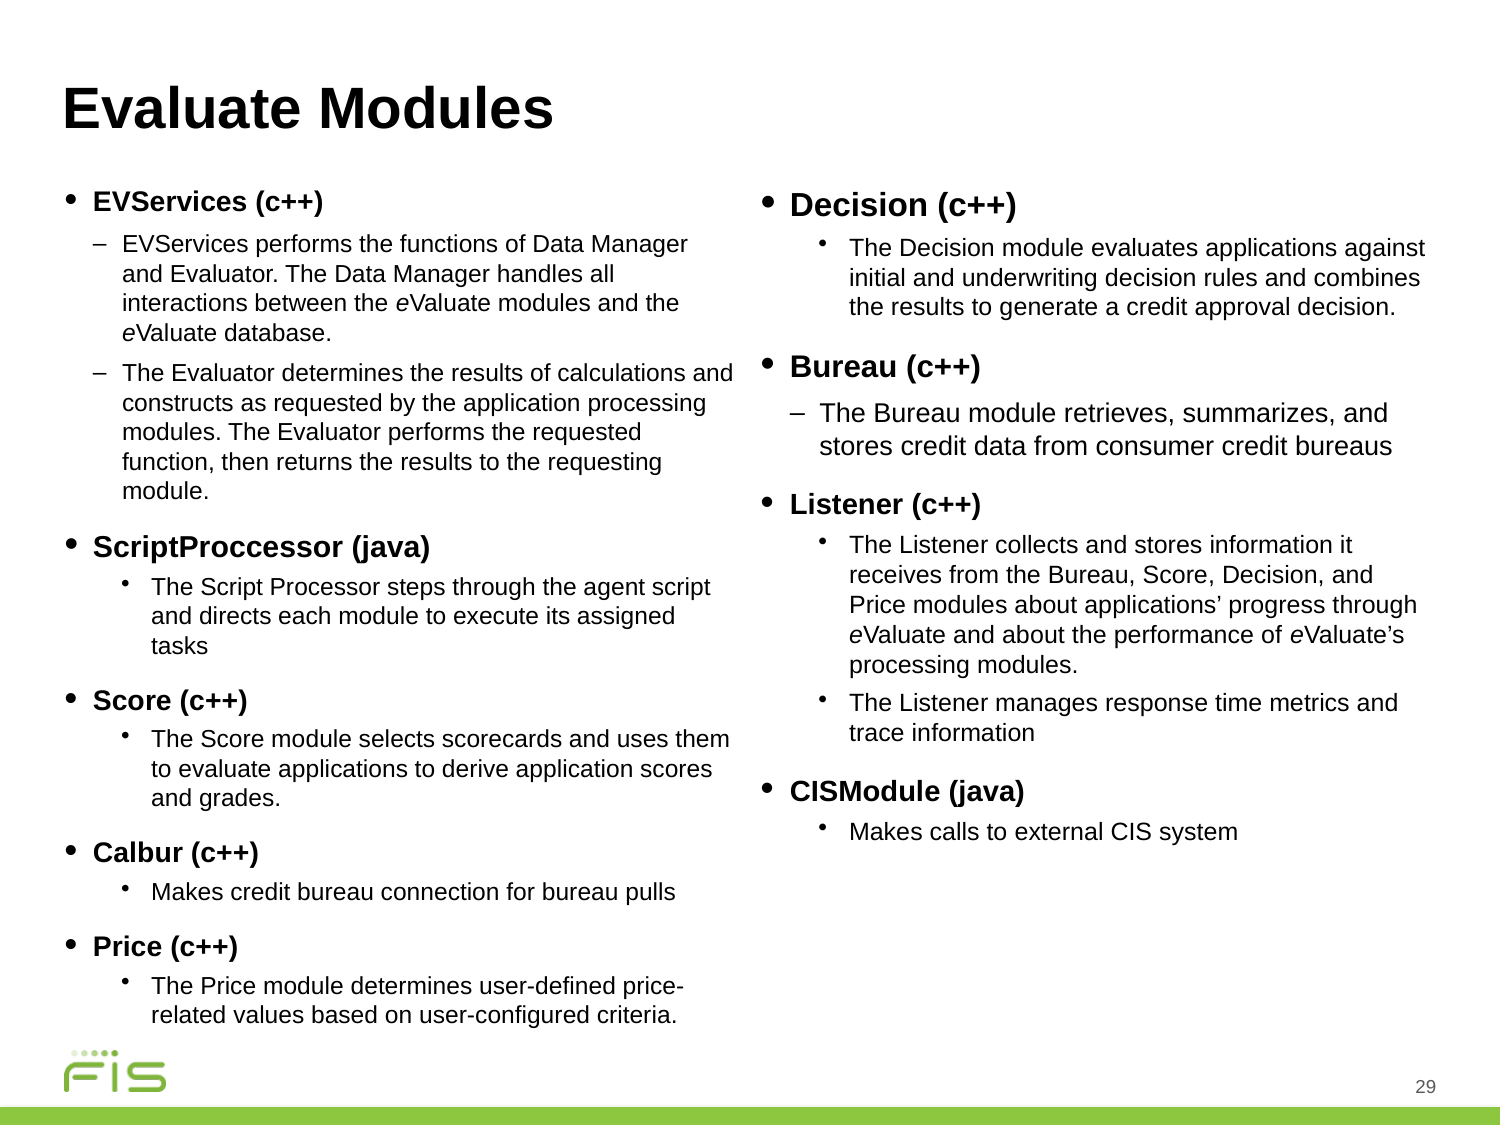

# Evaluate Modules
EVServices (c++)
EVServices performs the functions of Data Manager and Evaluator. The Data Manager handles all interactions between the eValuate modules and the eValuate database.
The Evaluator determines the results of calculations and constructs as requested by the application processing modules. The Evaluator performs the requested function, then returns the results to the requesting module.
ScriptProccessor (java)
The Script Processor steps through the agent script and directs each module to execute its assigned tasks
Score (c++)
The Score module selects scorecards and uses them to evaluate applications to derive application scores and grades.
Calbur (c++)
Makes credit bureau connection for bureau pulls
Price (c++)
The Price module determines user-defined price-related values based on user-configured criteria.

Decision (c++)
The Decision module evaluates applications against initial and underwriting decision rules and combines the results to generate a credit approval decision.
Bureau (c++)
The Bureau module retrieves, summarizes, and stores credit data from consumer credit bureaus
Listener (c++)
The Listener collects and stores information it receives from the Bureau, Score, Decision, and Price modules about applications’ progress through eValuate and about the performance of eValuate’s processing modules.
The Listener manages response time metrics and trace information
CISModule (java)
Makes calls to external CIS system

29